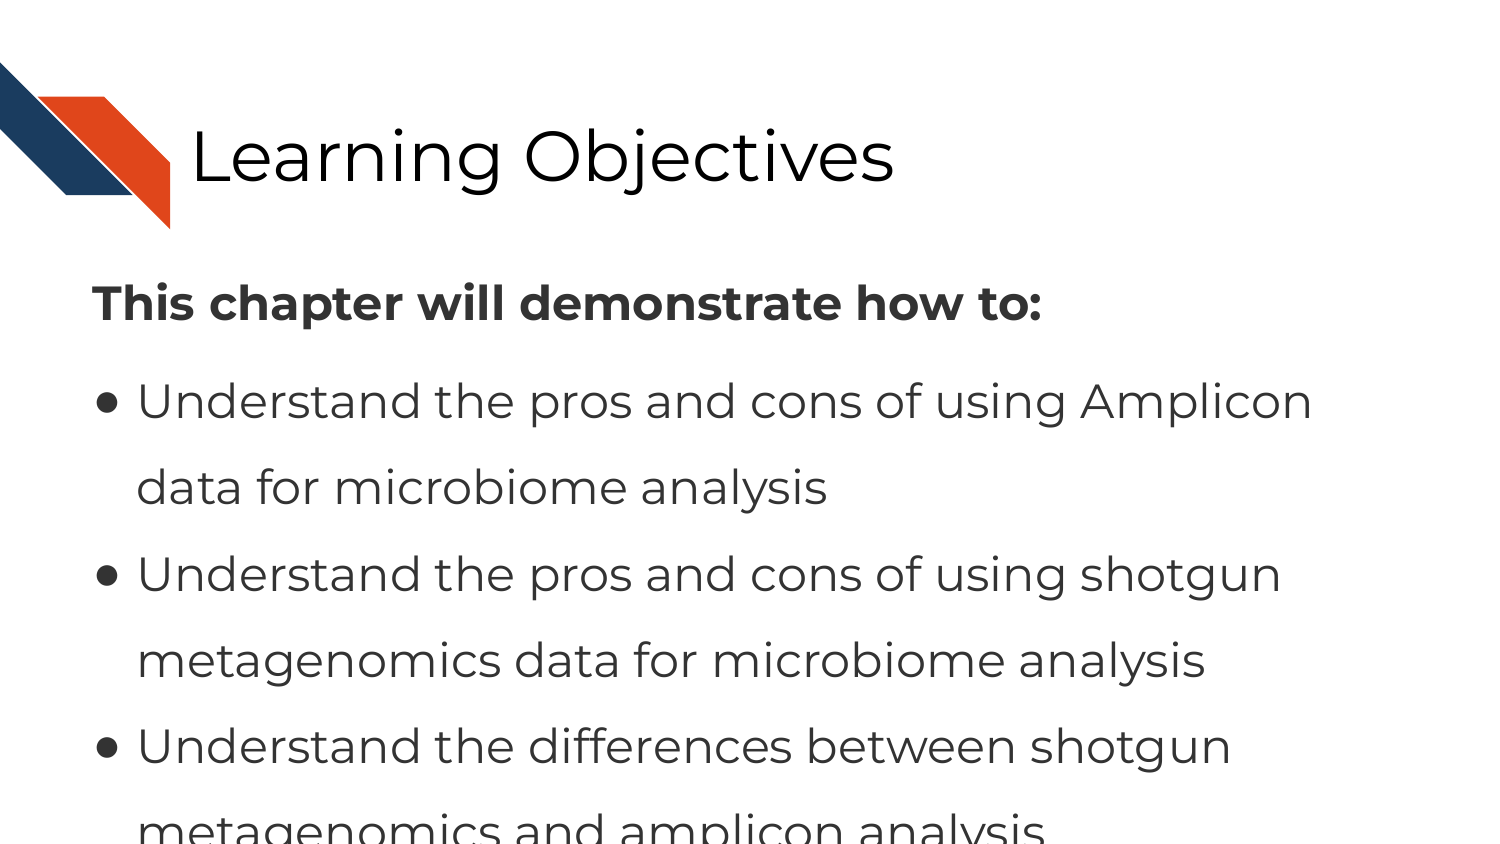

# Learning Objectives
This chapter will demonstrate how to:
Understand the pros and cons of using Amplicon data for microbiome analysis
Understand the pros and cons of using shotgun metagenomics data for microbiome analysis
Understand the differences between shotgun metagenomics and amplicon analysis